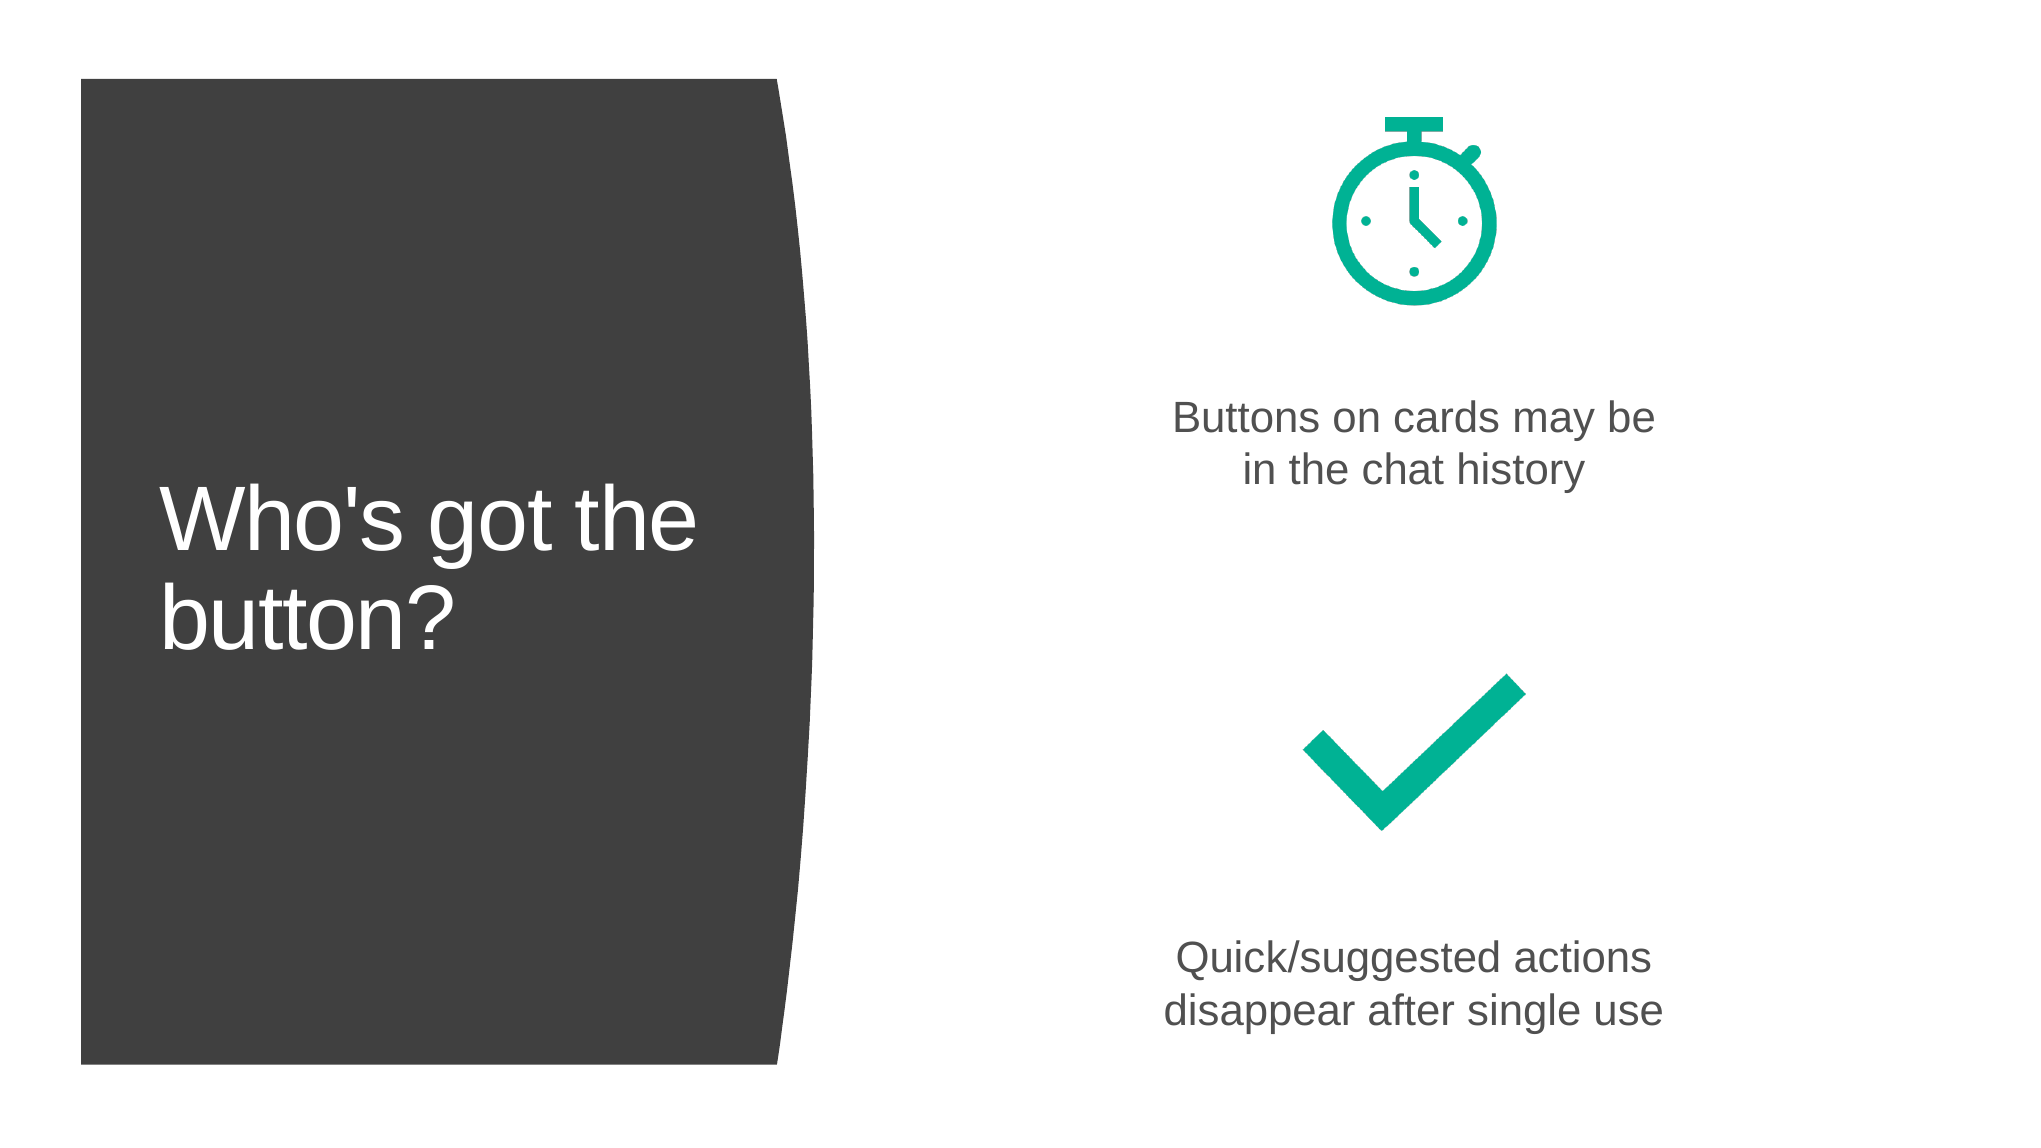

Buttons on cards may be in the chat history
Quick/suggested actions disappear after single use

# Who's got the button?